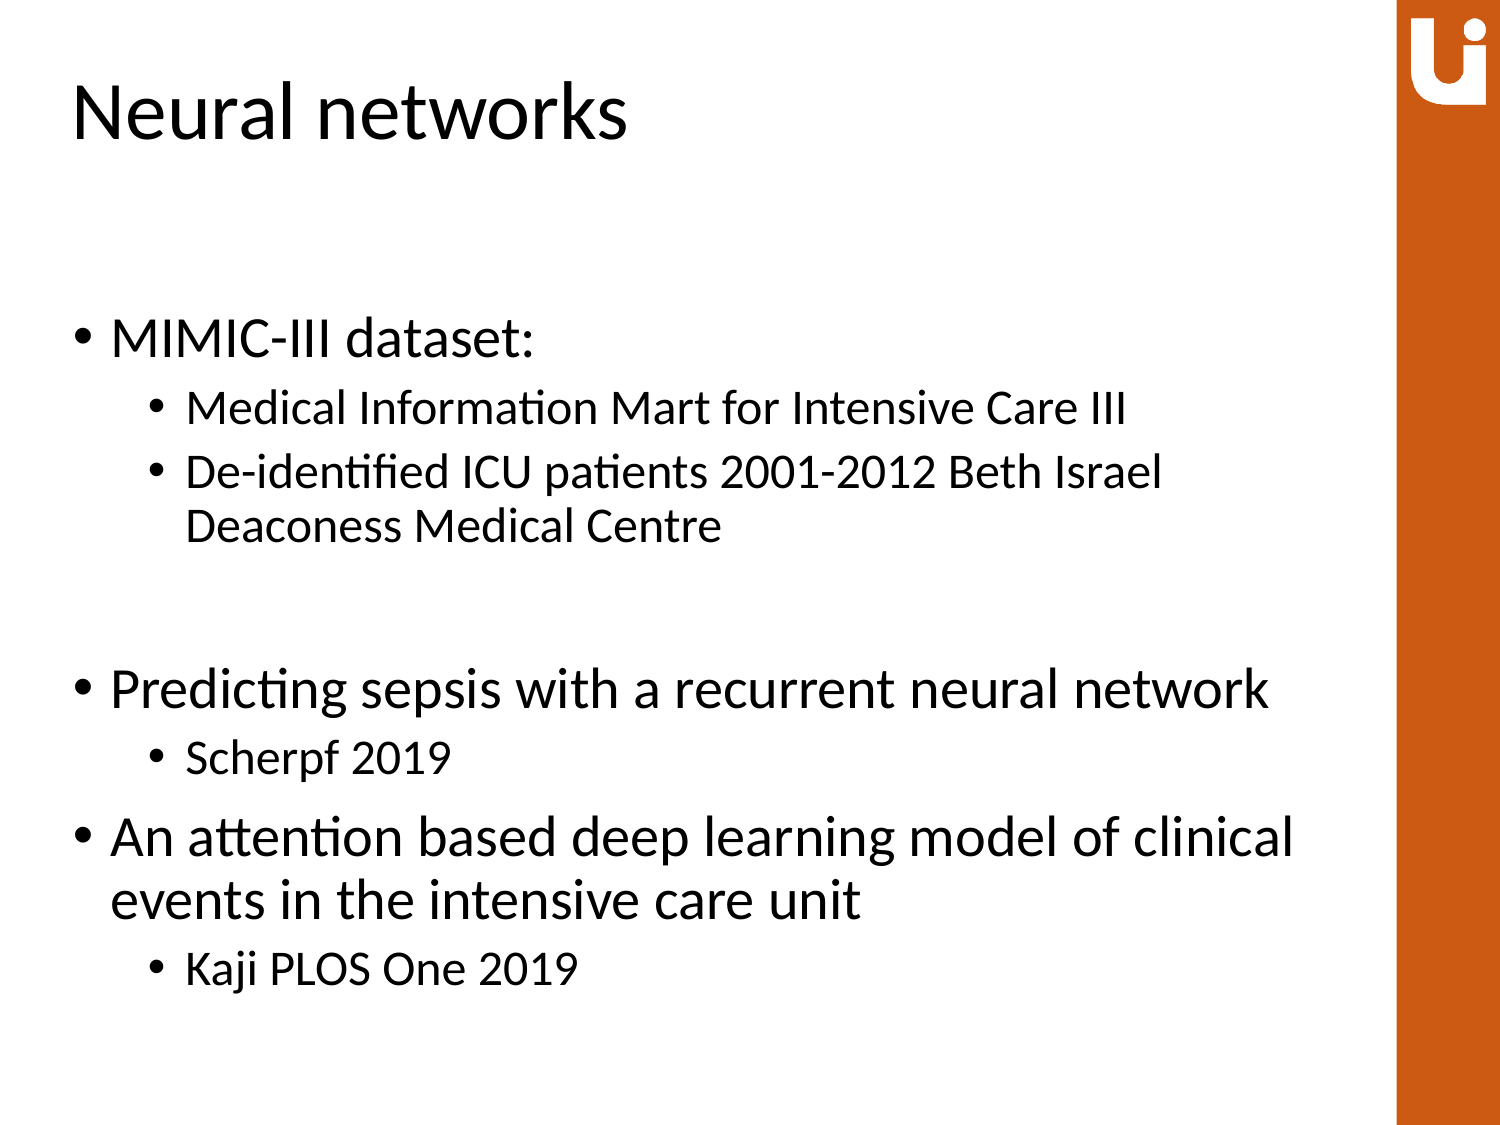

# Neural networks
MIMIC-III dataset:
Medical Information Mart for Intensive Care III
De-identified ICU patients 2001-2012 Beth Israel Deaconess Medical Centre

Predicting sepsis with a recurrent neural network
Scherpf 2019
An attention based deep learning model of clinical events in the intensive care unit
Kaji PLOS One 2019